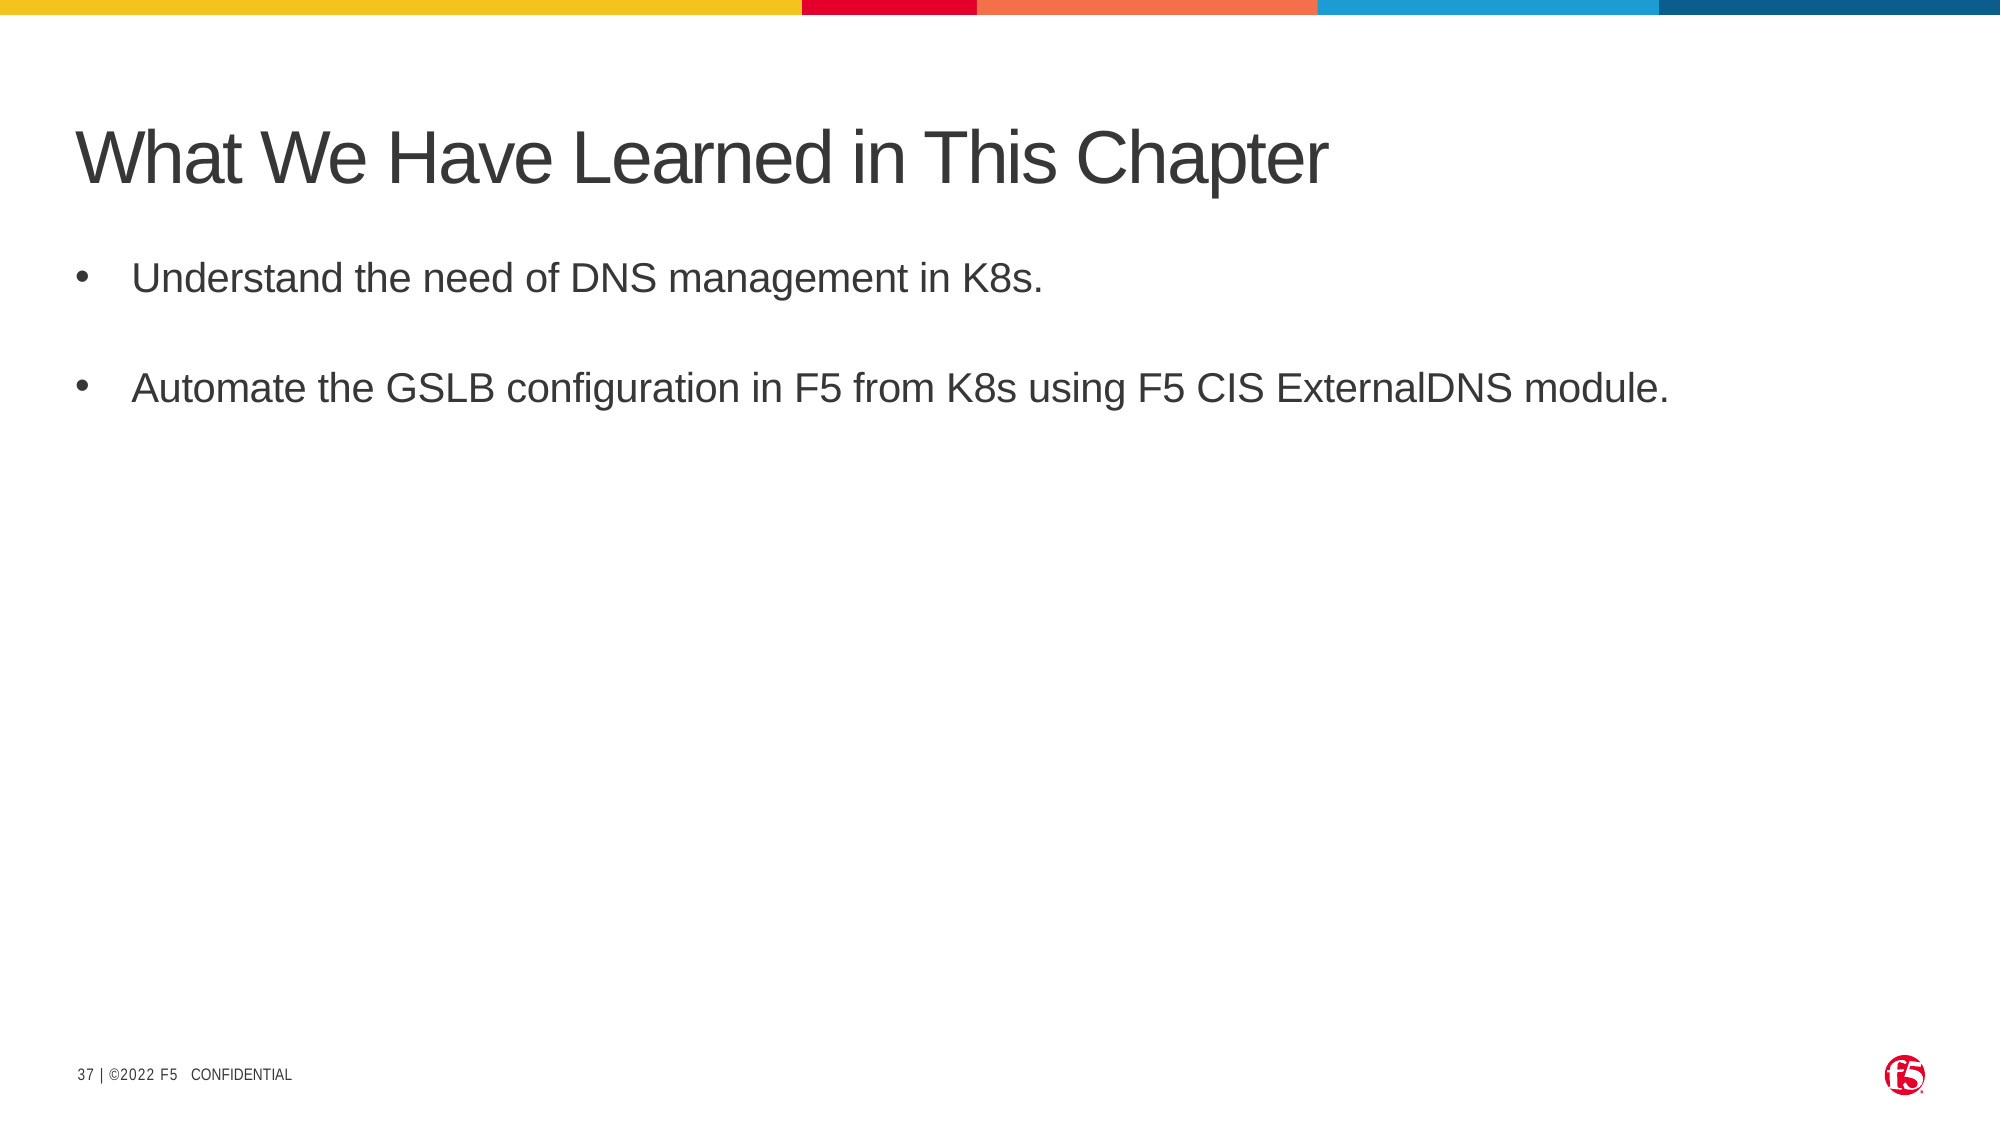

# What We Have Learned in This Chapter
Understand the need of DNS management in K8s.
Automate the GSLB configuration in F5 from K8s using F5 CIS ExternalDNS module.
CONFIDENTIAL